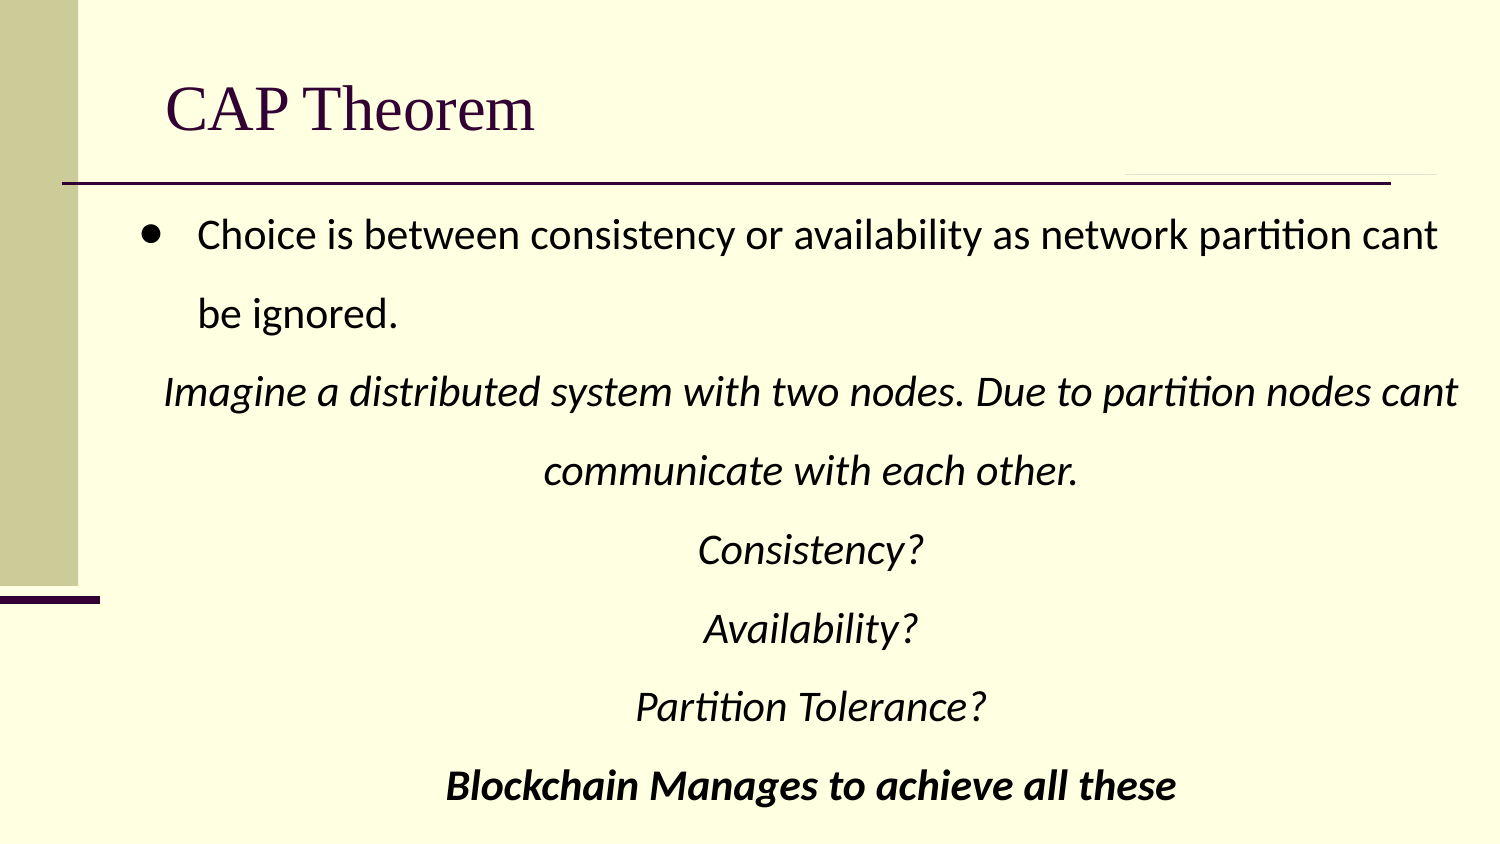

# CAP Theorem
Choice is between consistency or availability as network partition cant be ignored.
Imagine a distributed system with two nodes. Due to partition nodes cant communicate with each other.
Consistency?
Availability?
Partition Tolerance?
Blockchain Manages to achieve all these